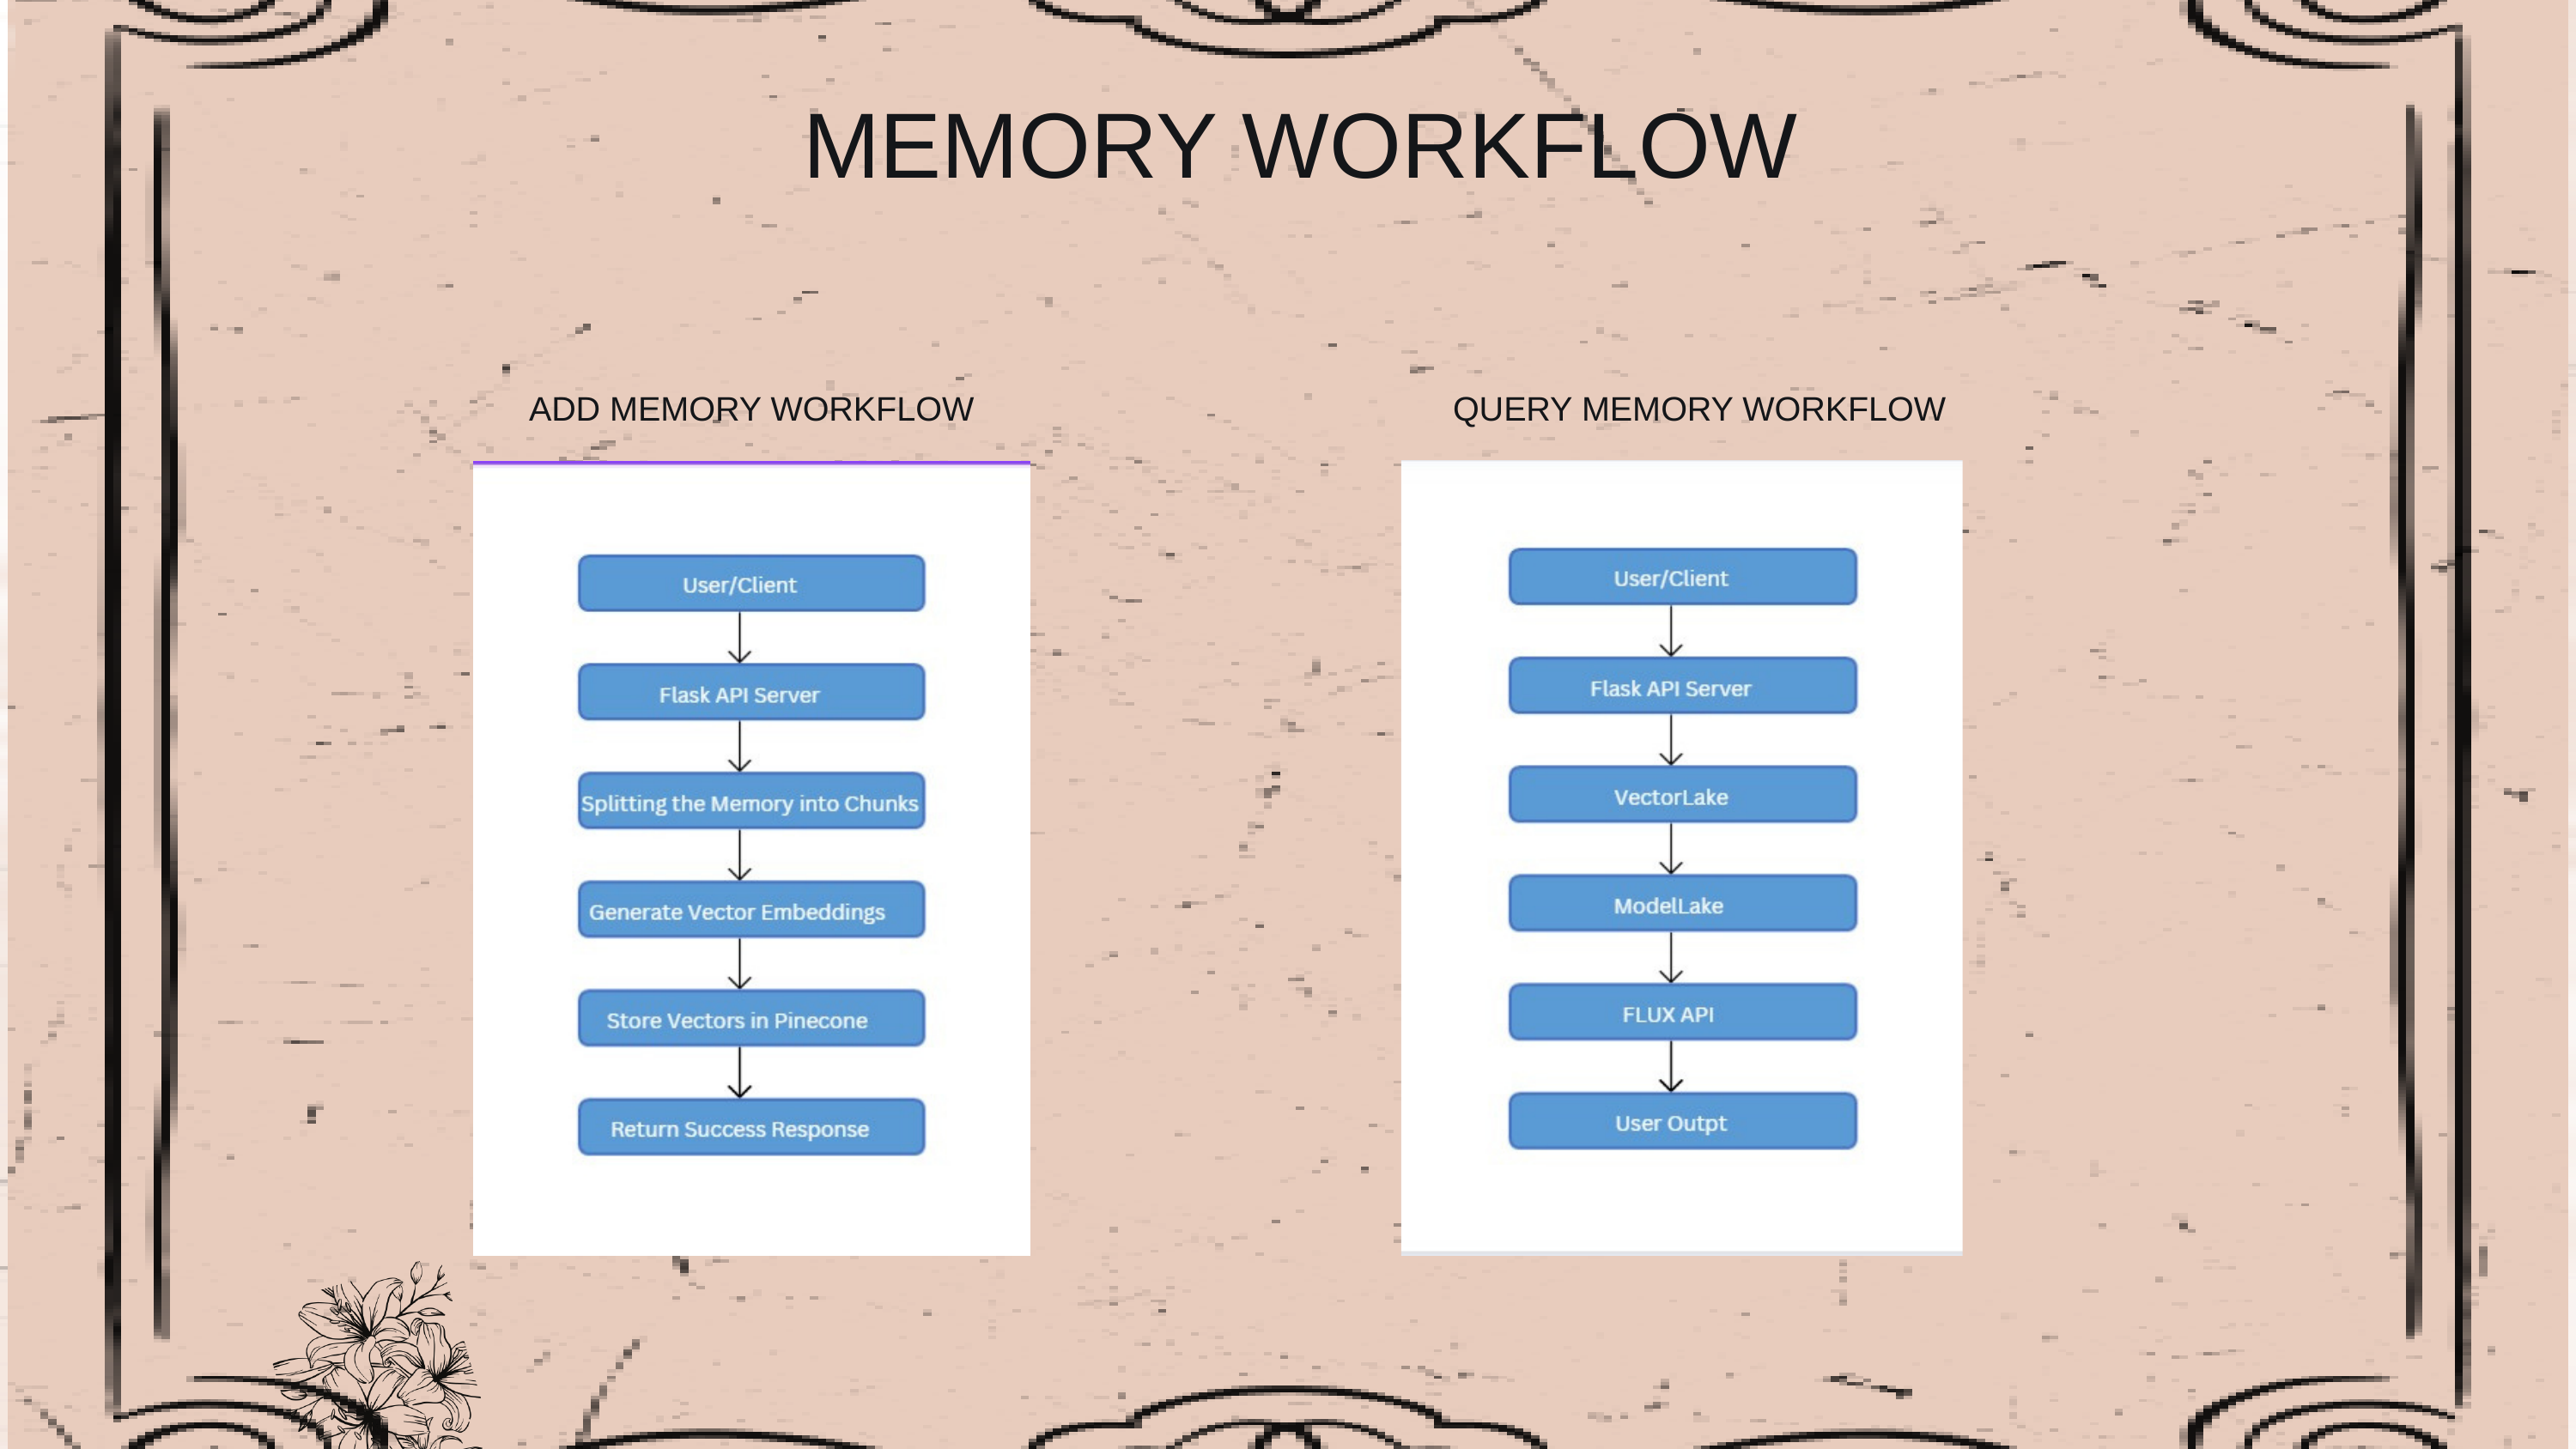

MEMORY WORKFLOW
ADD MEMORY WORKFLOW
QUERY MEMORY WORKFLOW